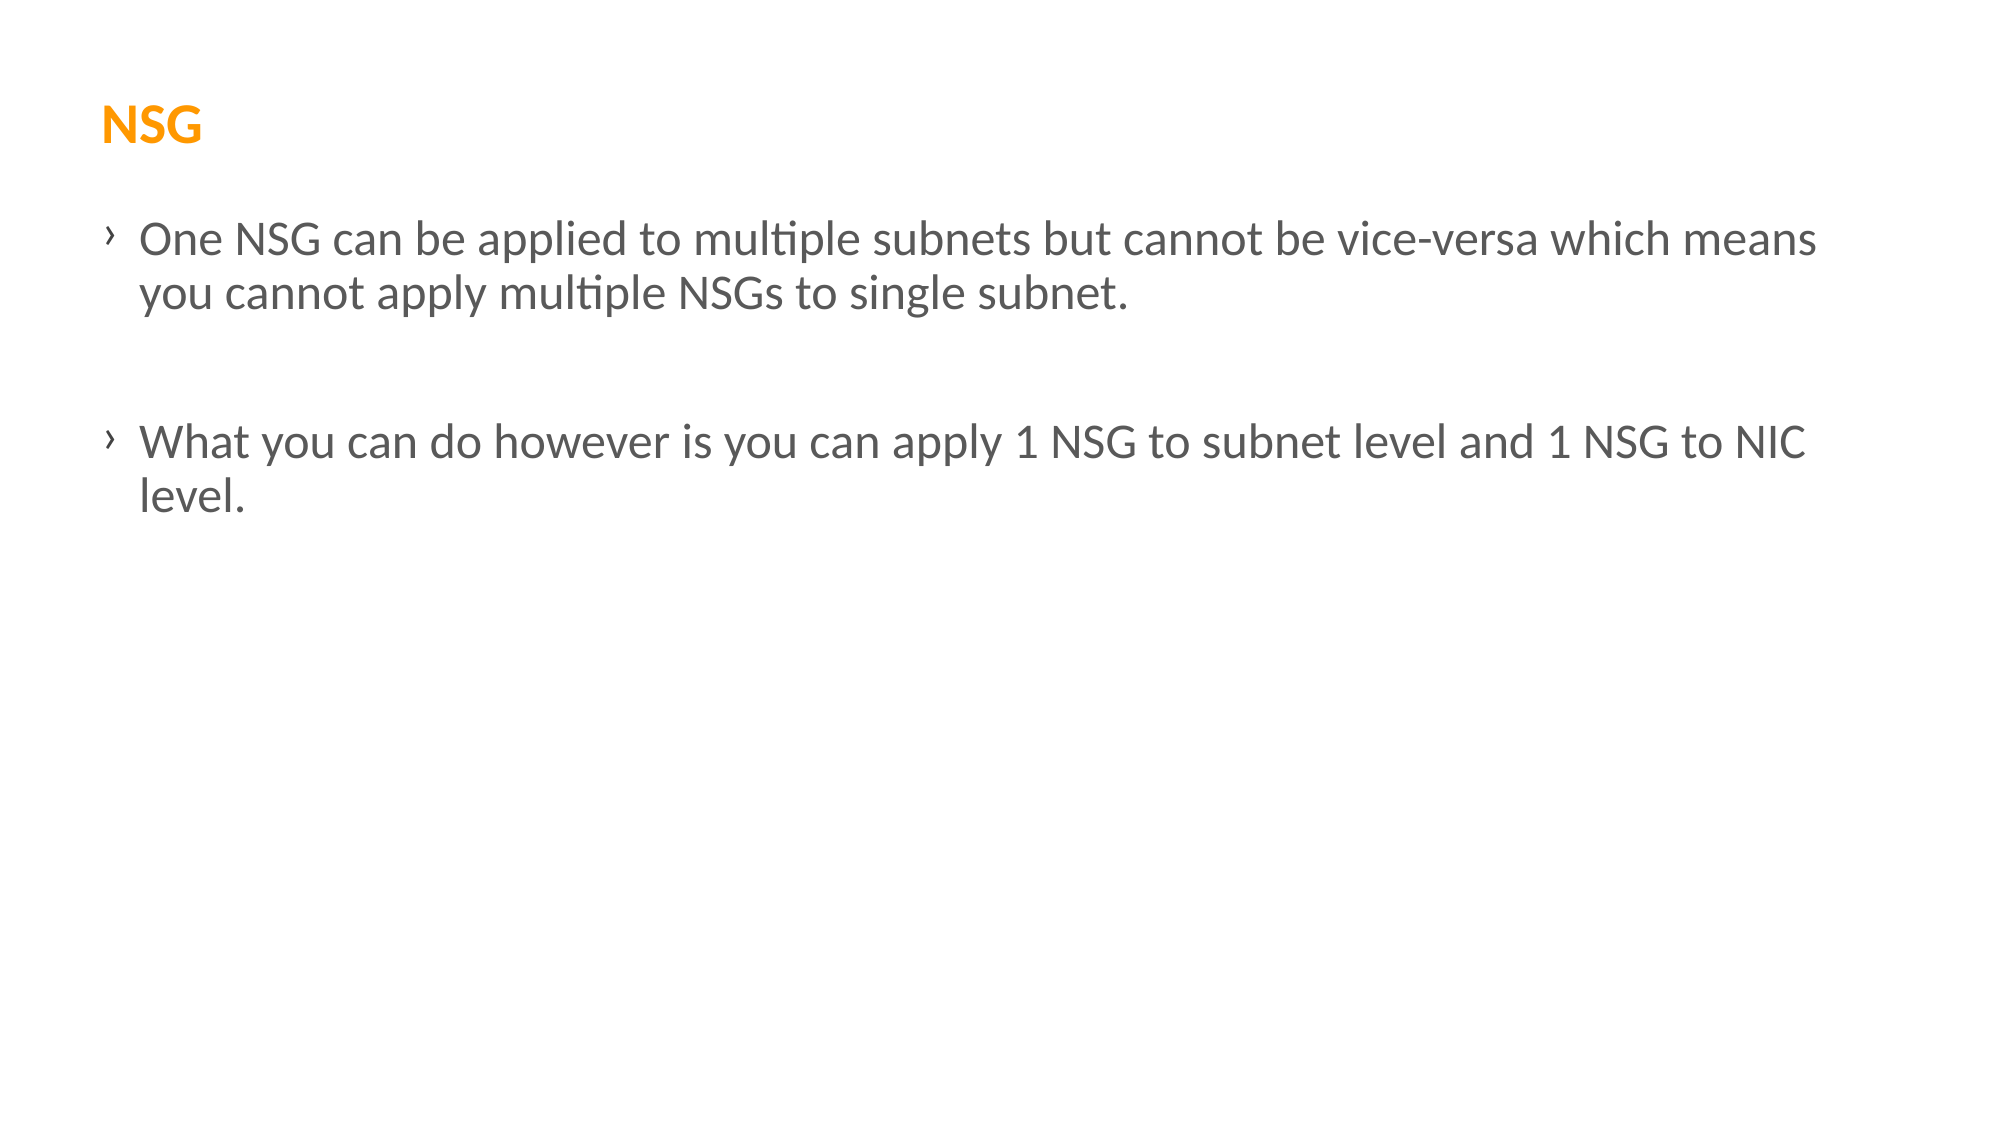

# NSG
One NSG can be applied to multiple subnets but cannot be vice-versa which means you cannot apply multiple NSGs to single subnet.

What you can do however is you can apply 1 NSG to subnet level and 1 NSG to NIC level.